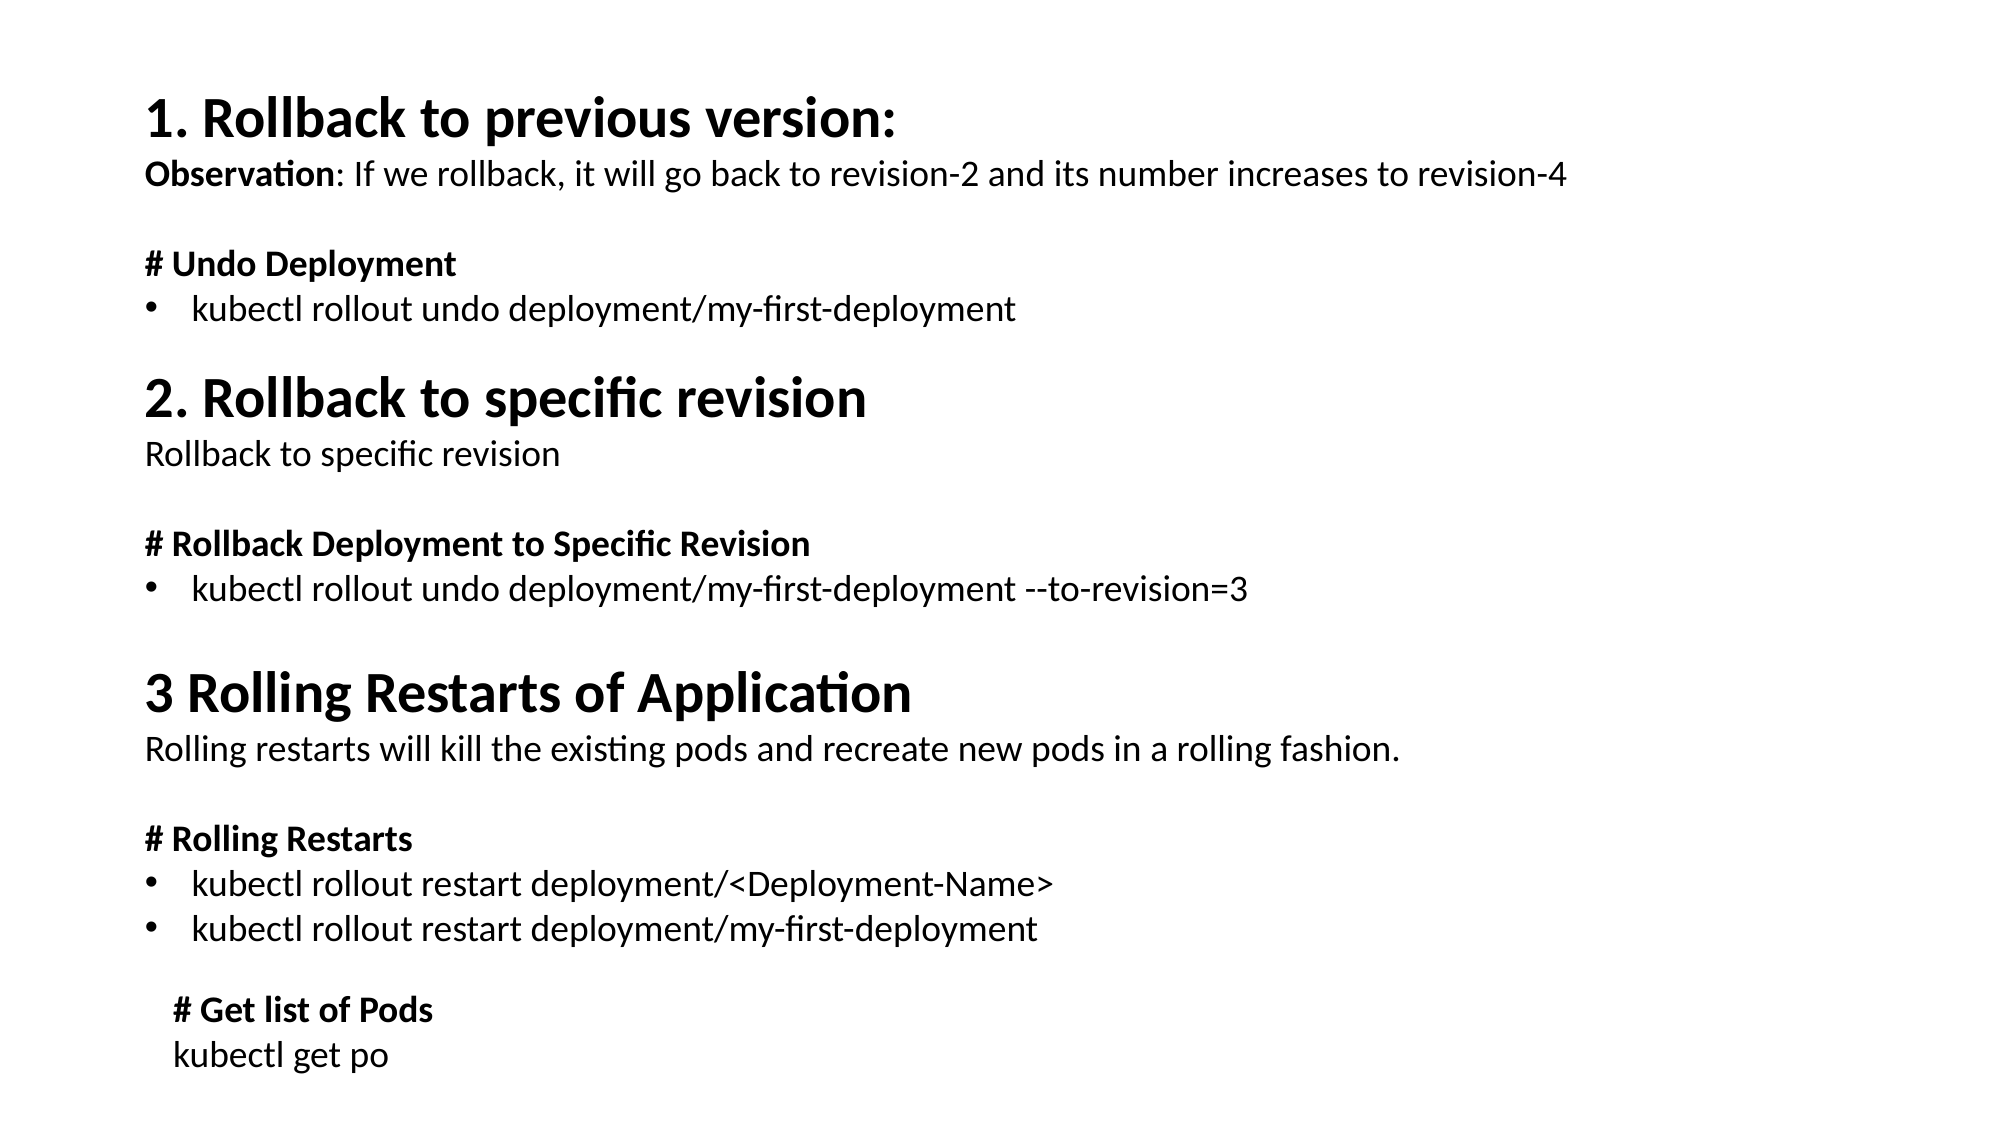

1. Rollback to previous version:
Observation: If we rollback, it will go back to revision-2 and its number increases to revision-4

# Undo Deployment
kubectl rollout undo deployment/my-first-deployment
2. Rollback to specific revision
Rollback to specific revision

# Rollback Deployment to Specific Revision
kubectl rollout undo deployment/my-first-deployment --to-revision=3

3 Rolling Restarts of Application
Rolling restarts will kill the existing pods and recreate new pods in a rolling fashion.

# Rolling Restarts
kubectl rollout restart deployment/<Deployment-Name>
kubectl rollout restart deployment/my-first-deployment

# Get list of Pods
kubectl get po